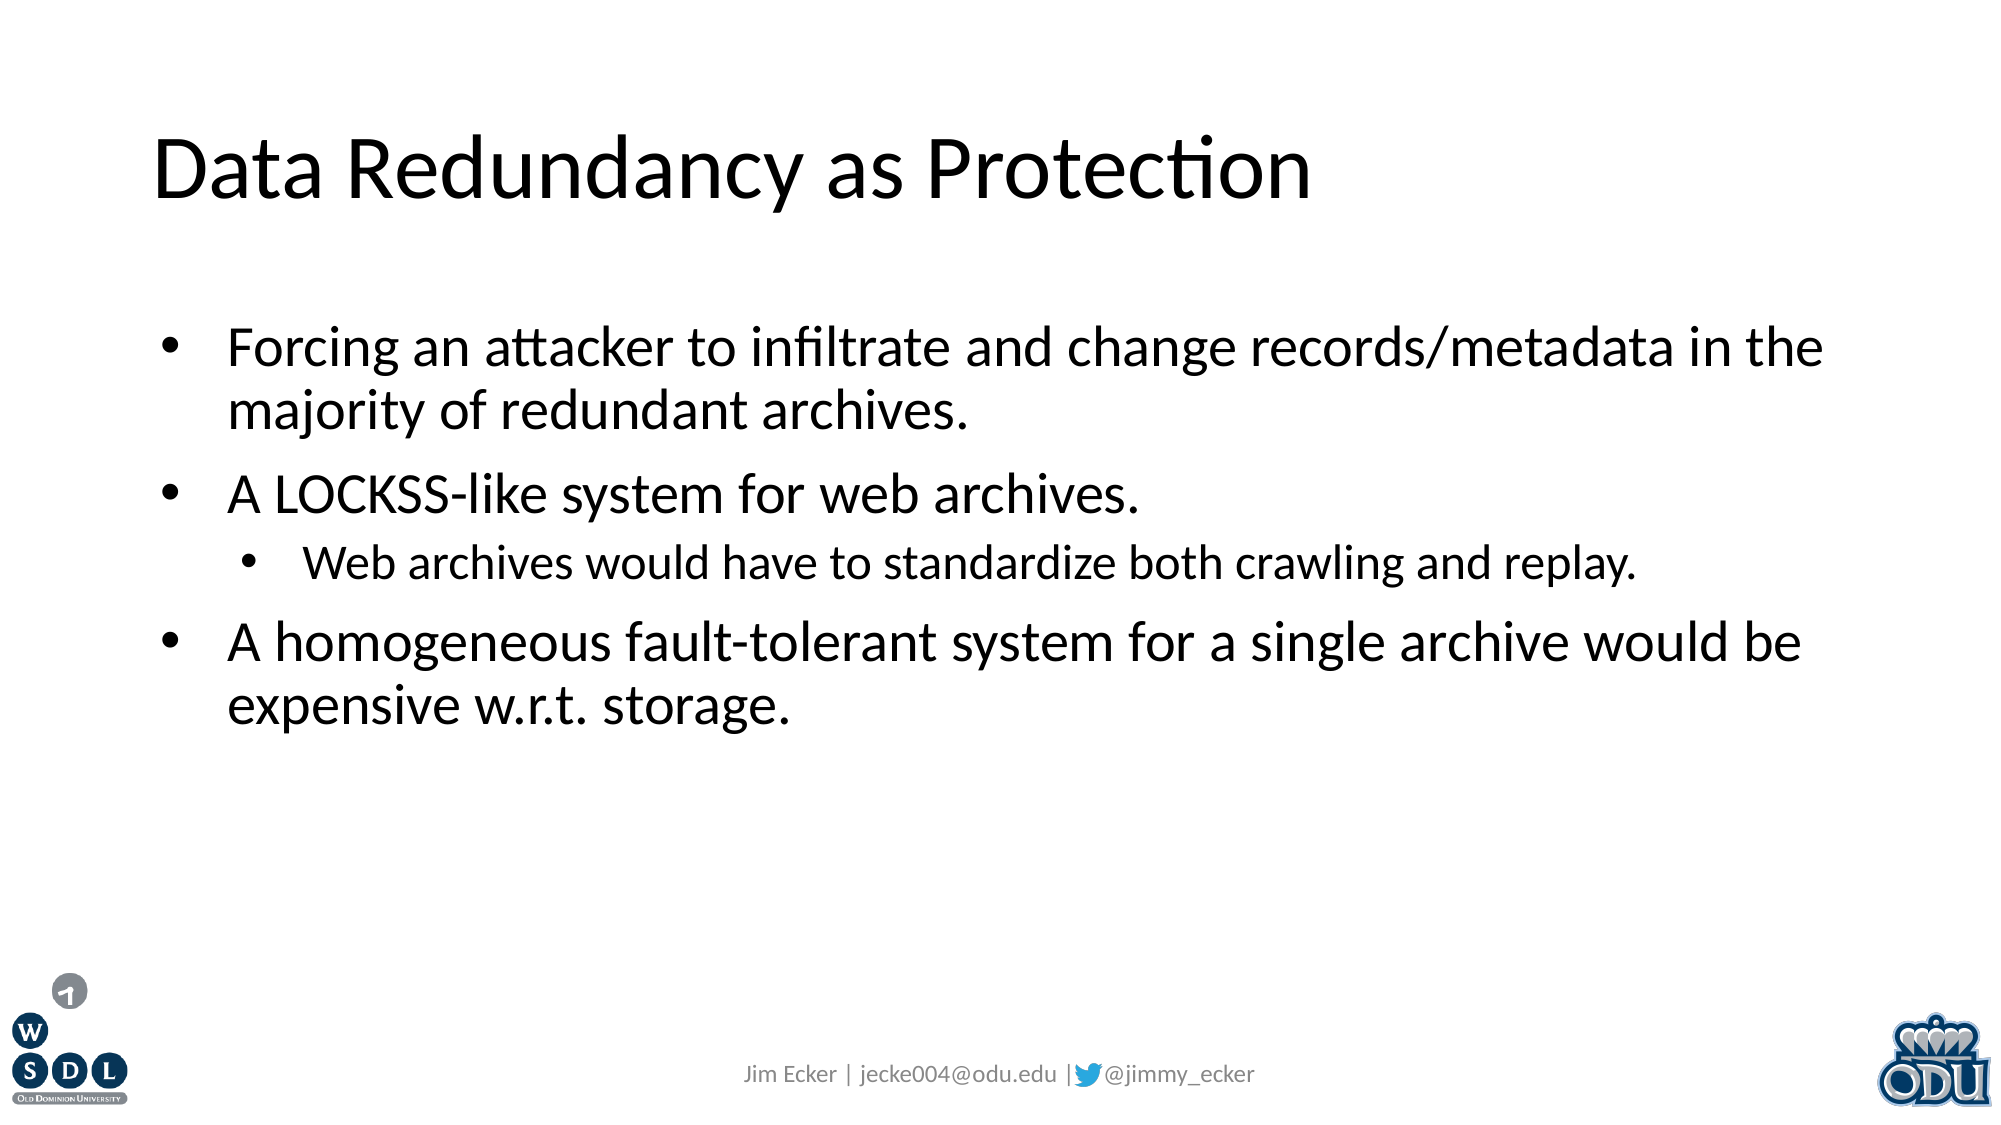

# Data Redundancy as Protection
Forcing an attacker to infiltrate and change records/metadata in the majority of redundant archives.
A LOCKSS-like system for web archives.
Web archives would have to standardize both crawling and replay.
A homogeneous fault-tolerant system for a single archive would be expensive w.r.t. storage.

Jim Ecker | jecke004@odu.edu |     @jimmy_ecker